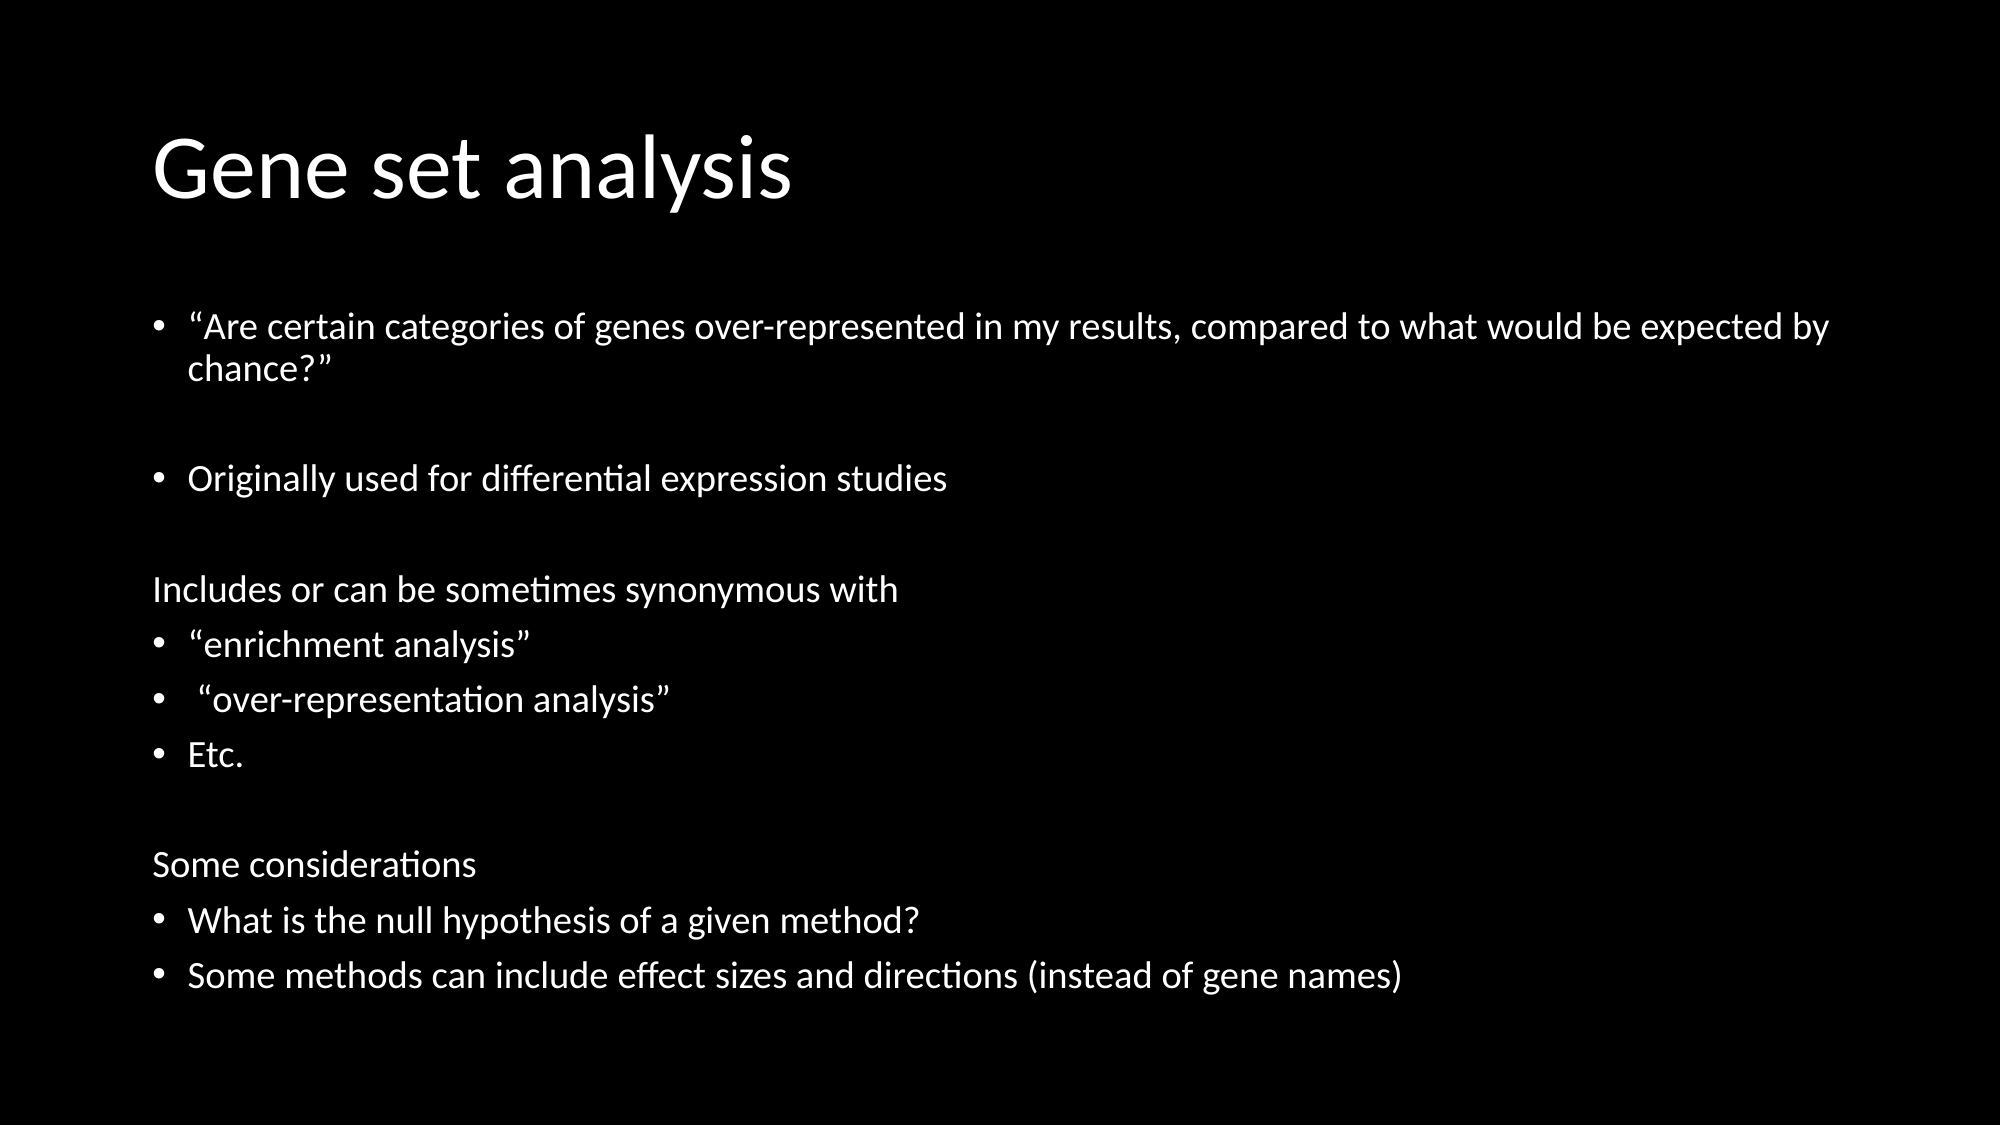

# Gene set analysis
“Are certain categories of genes over-represented in my results, compared to what would be expected by chance?”

Originally used for differential expression studies

Includes or can be sometimes synonymous with
“enrichment analysis”
 “over-representation analysis”
Etc.

Some considerations
What is the null hypothesis of a given method?
Some methods can include effect sizes and directions (instead of gene names)